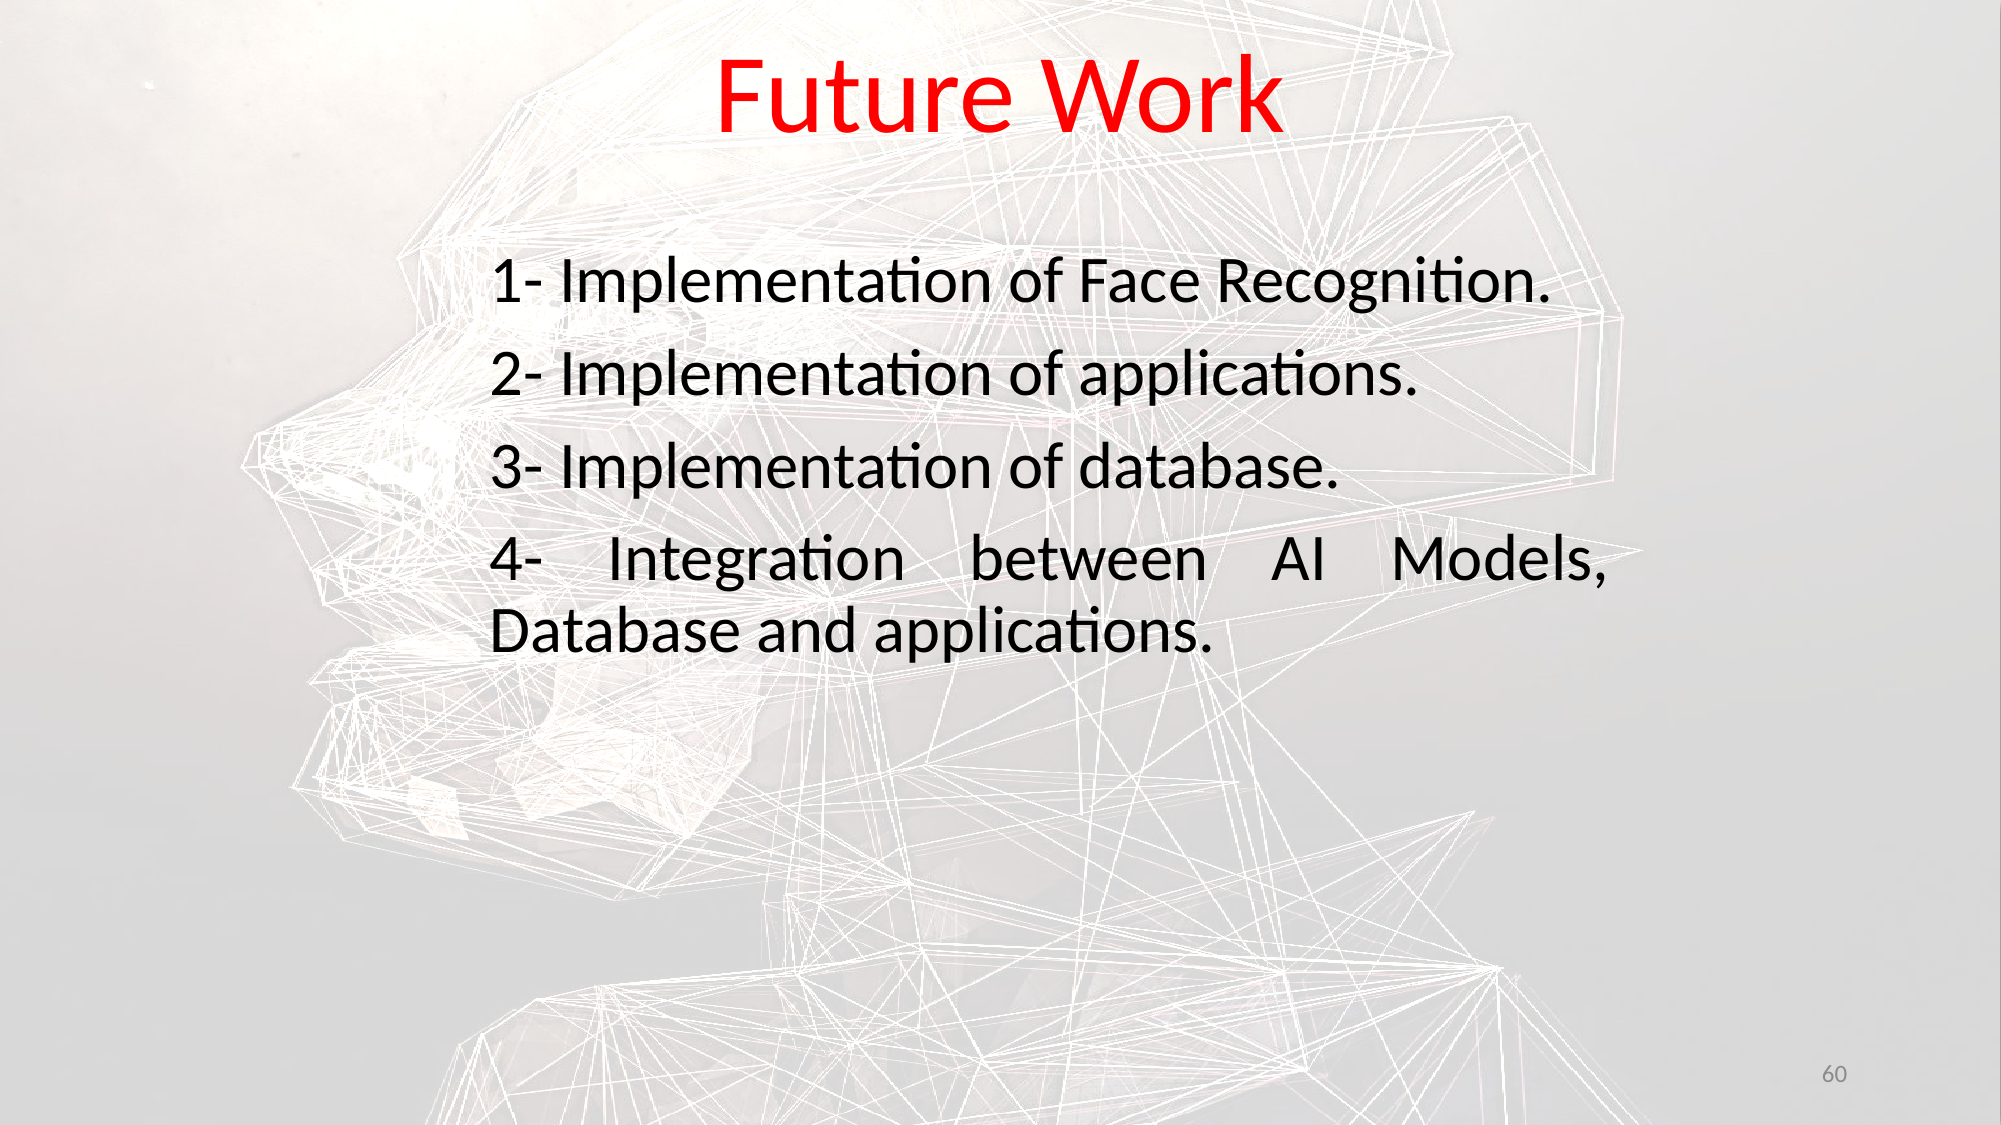

# Future Work
1- Implementation of Face Recognition.
2- Implementation of applications.
3- Implementation of database.
4- Integration between AI Models, Database and applications.
60